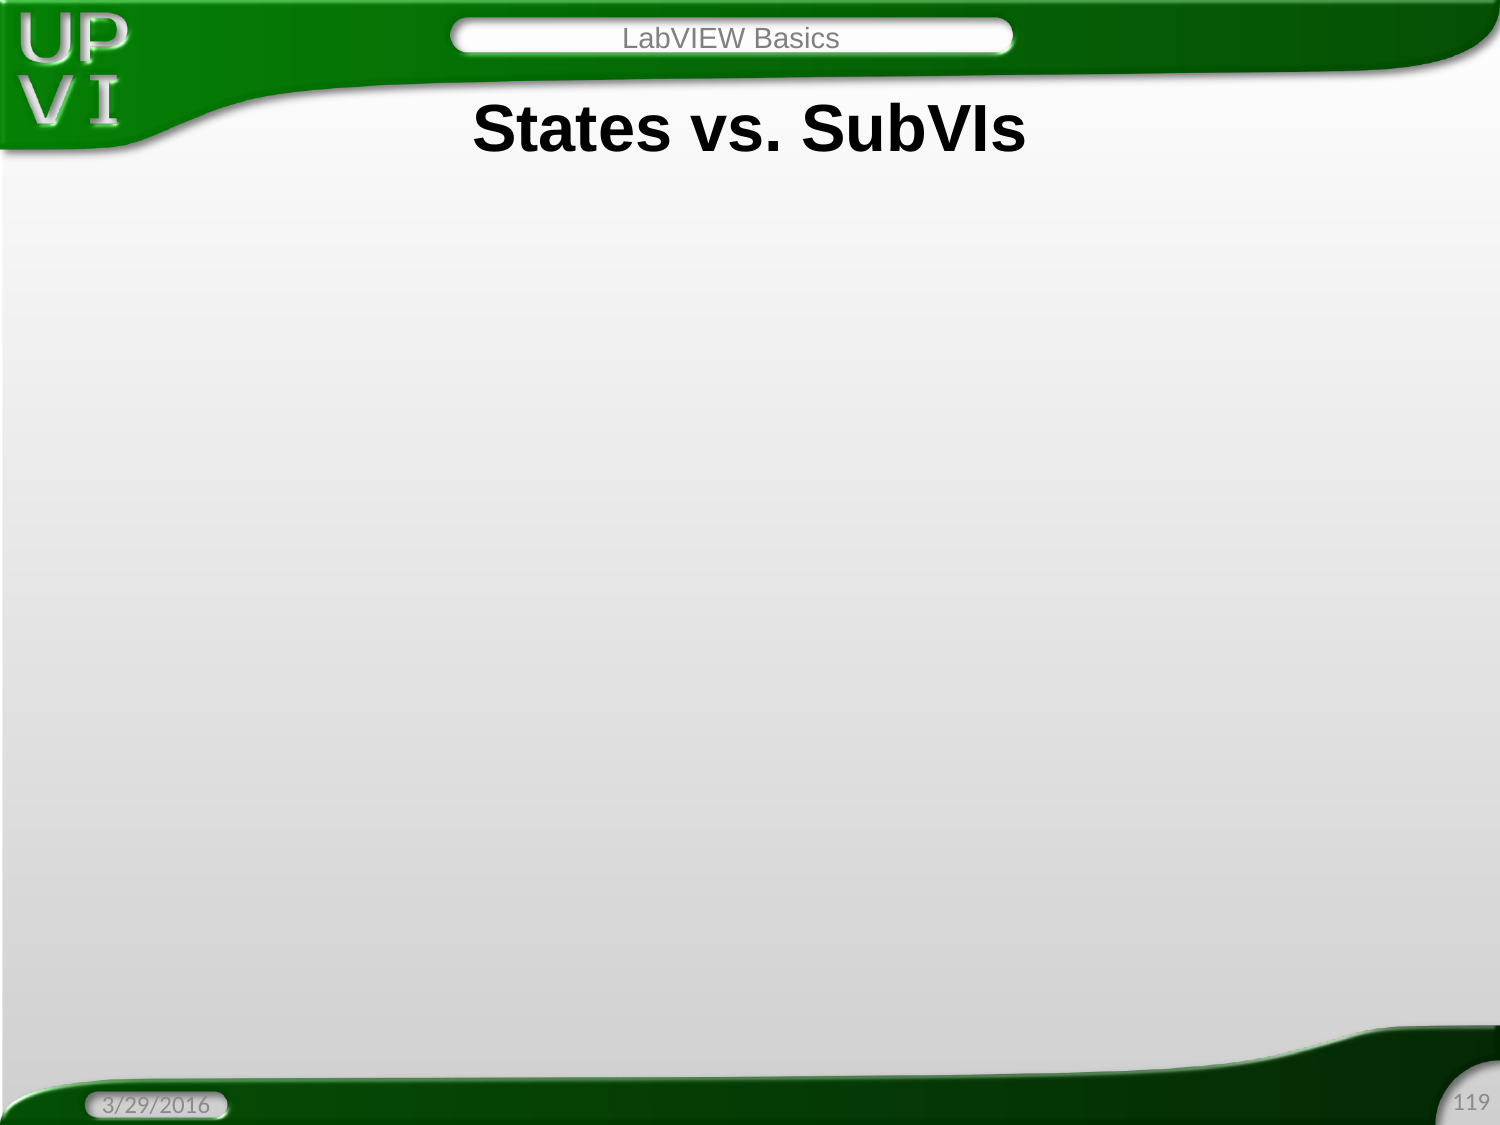

LabVIEW Basics
# States vs. SubVIs

119
3/29/2016